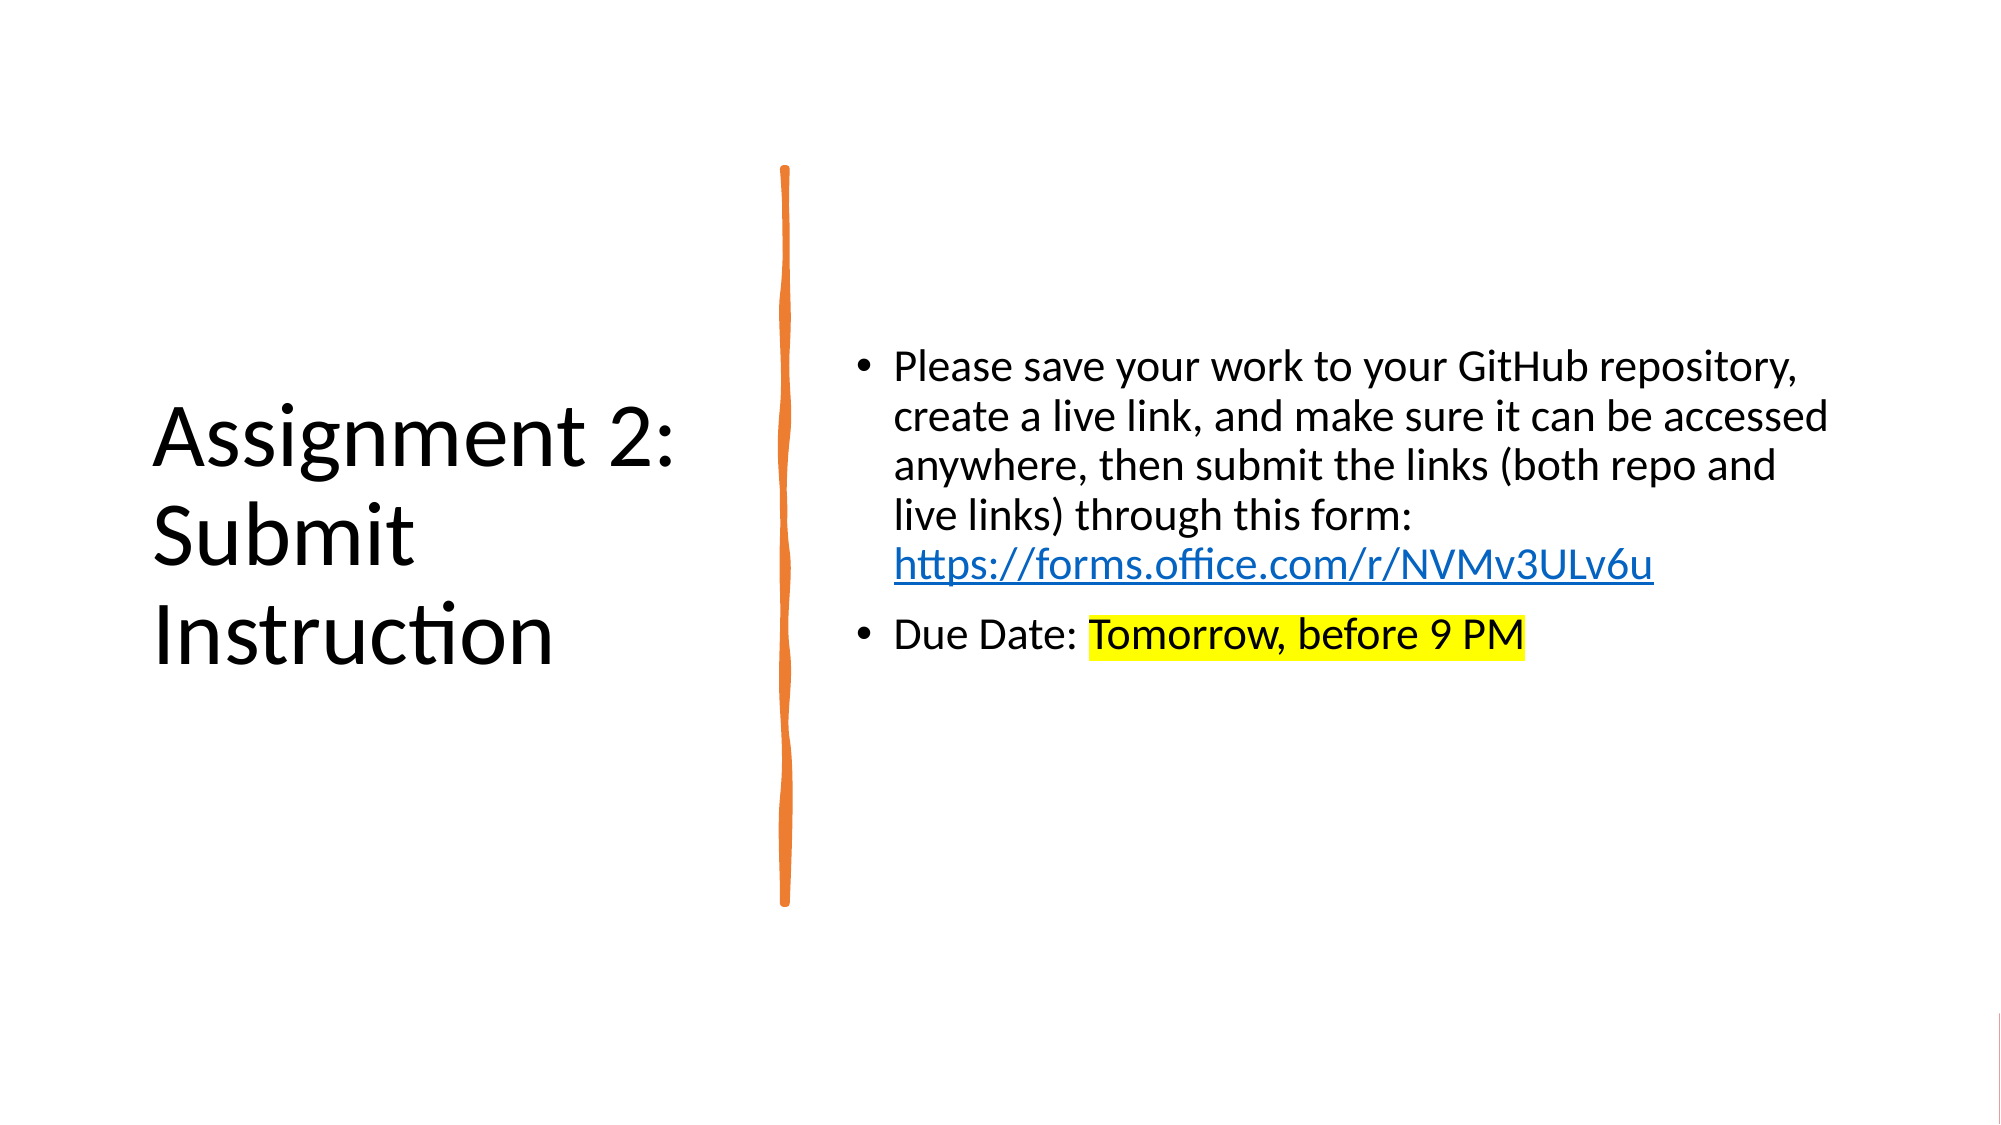

# Assignment 2: Submit Instruction
Please save your work to your GitHub repository, create a live link, and make sure it can be accessed anywhere, then submit the links (both repo and live links) through this form: https://forms.office.com/r/NVMv3ULv6u
Due Date: Tomorrow, before 9 PM